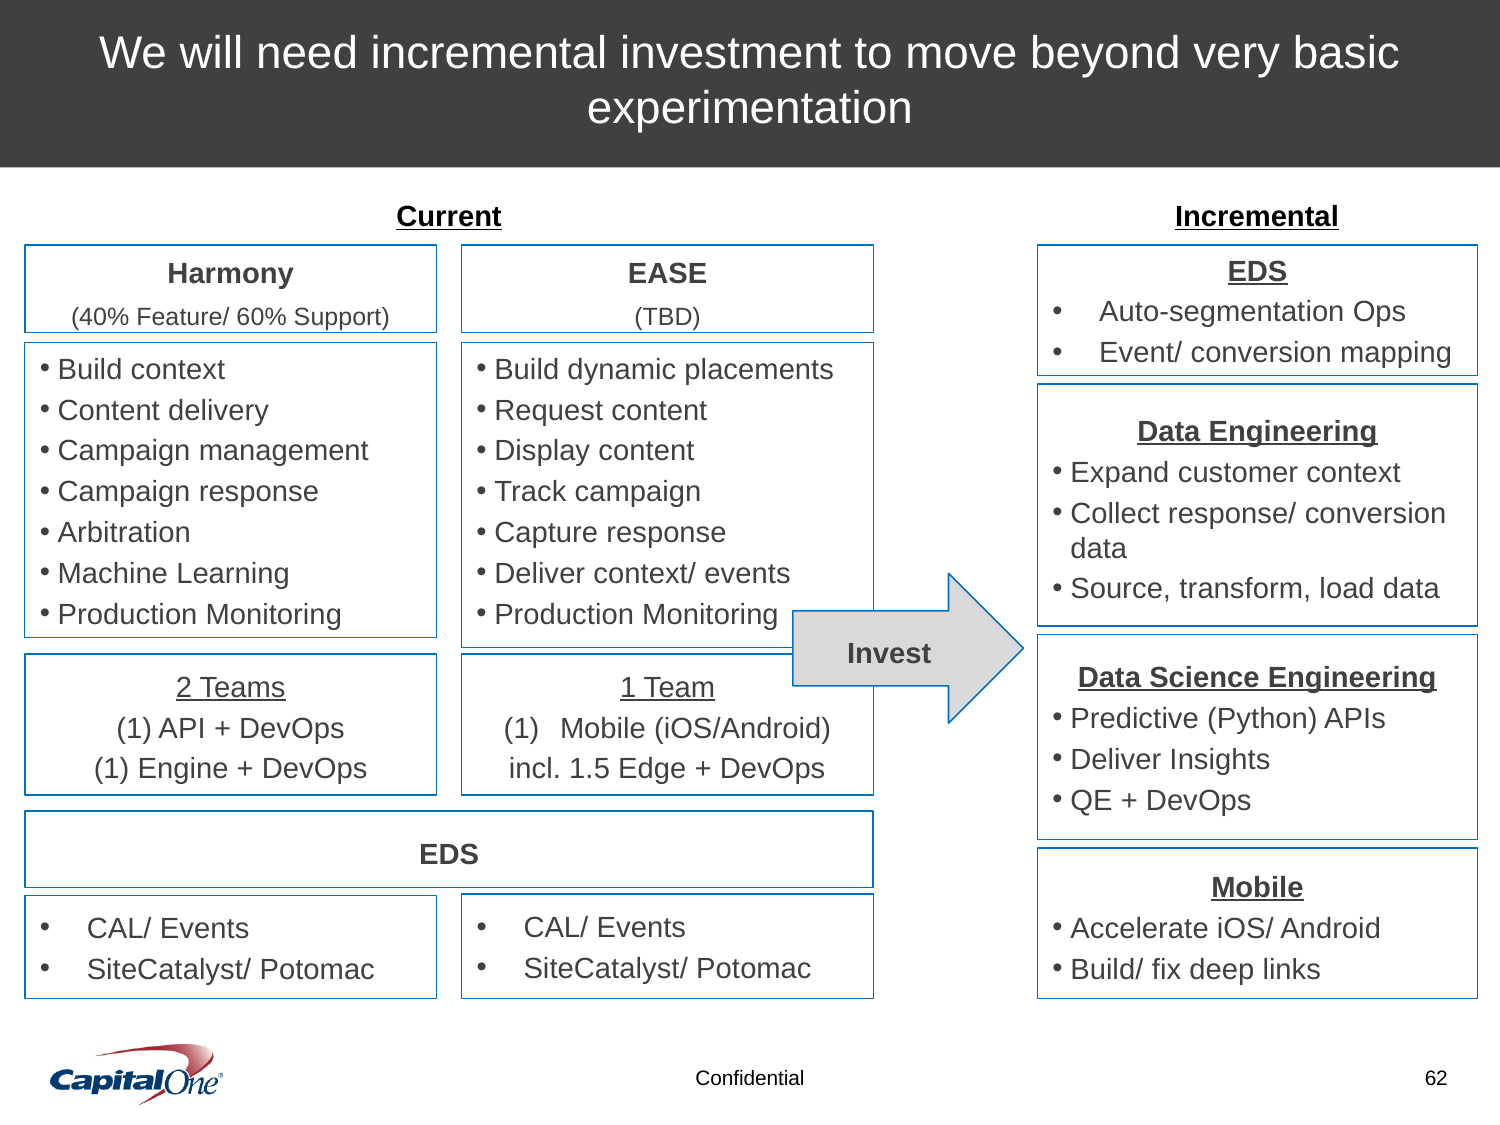

We will need incremental investment to move beyond very basic experimentation
Current
Incremental
Harmony
(40% Feature/ 60% Support)
EASE
(TBD)
EDS
Auto-segmentation Ops
Event/ conversion mapping
Build context
Content delivery
Campaign management
Campaign response
Arbitration
Machine Learning
Production Monitoring
Build dynamic placements
Request content
Display content
Track campaign
Capture response
Deliver context/ events
Production Monitoring
Data Engineering
Expand customer context
Collect response/ conversion data
Source, transform, load data
Invest
Data Science Engineering
Predictive (Python) APIs
Deliver Insights
QE + DevOps
2 Teams
(1) API + DevOps
(1) Engine + DevOps
1 Team
Mobile (iOS/Android)
incl. 1.5 Edge + DevOps
EDS
Mobile
Accelerate iOS/ Android
Build/ fix deep links
CAL/ Events
SiteCatalyst/ Potomac
CAL/ Events
SiteCatalyst/ Potomac